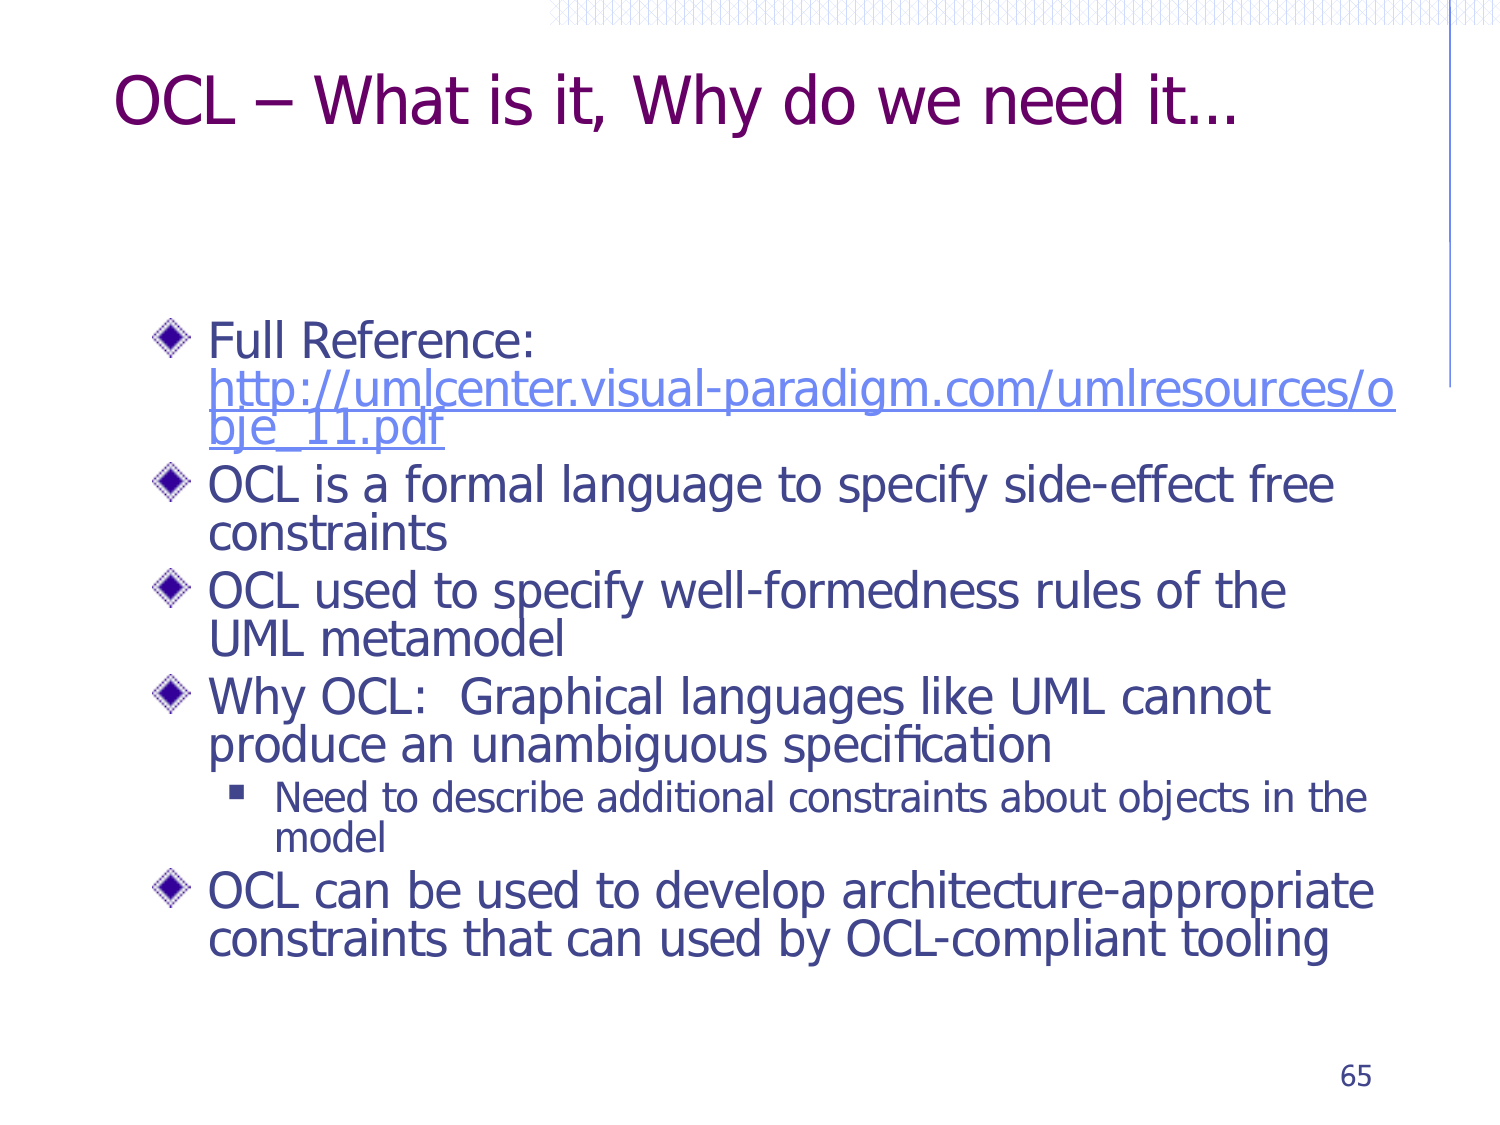

# OCL – What is it, Why do we need it…
Full Reference: http://umlcenter.visual-paradigm.com/umlresources/obje_11.pdf
OCL is a formal language to specify side-effect free constraints
OCL used to specify well-formedness rules of the UML metamodel
Why OCL:  Graphical languages like UML cannot produce an unambiguous specification
Need to describe additional constraints about objects in the model
OCL can be used to develop architecture-appropriate constraints that can used by OCL-compliant tooling
65